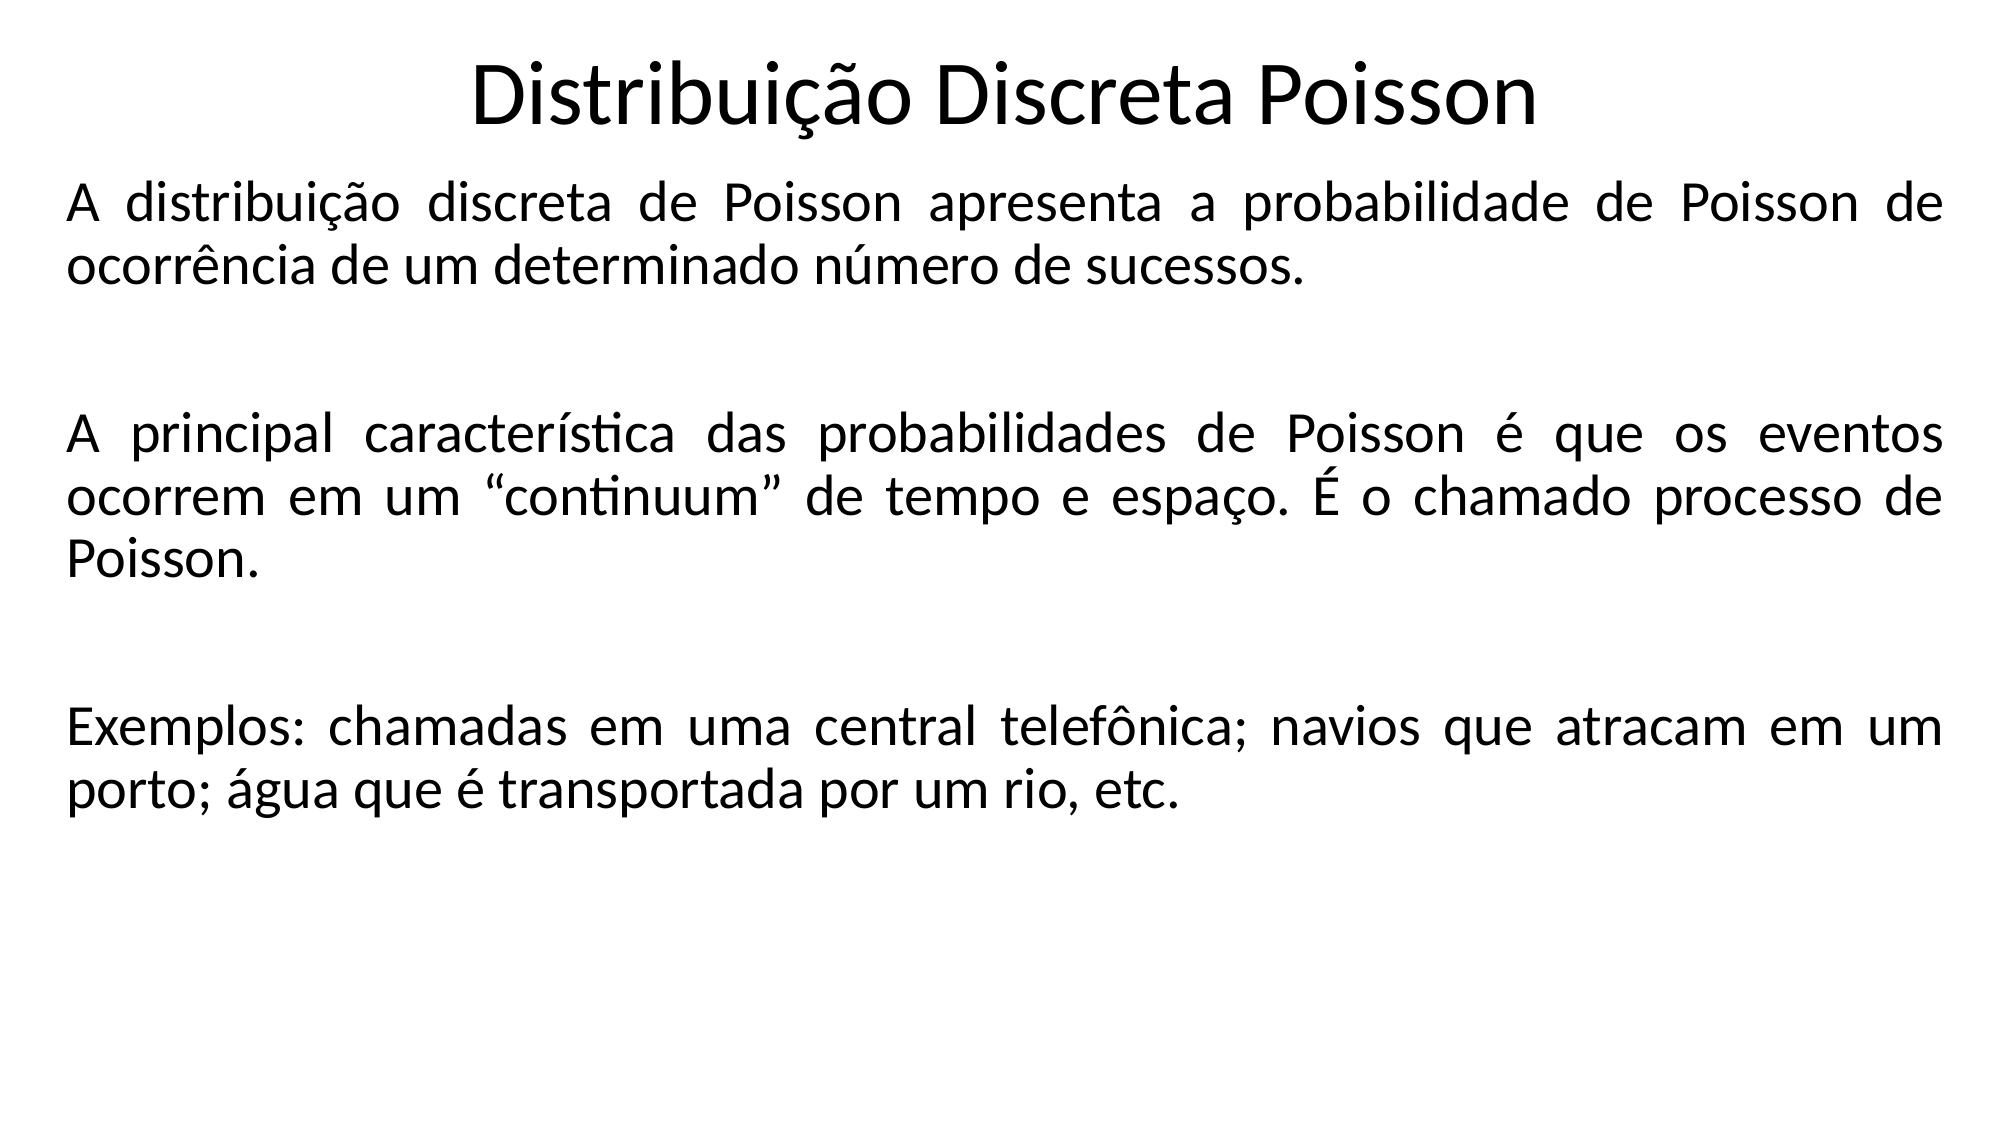

# Distribuição Discreta Poisson
A distribuição discreta de Poisson apresenta a probabilidade de Poisson de ocorrência de um determinado número de sucessos.

A principal característica das probabilidades de Poisson é que os eventos ocorrem em um “continuum” de tempo e espaço. É o chamado processo de Poisson.

Exemplos: chamadas em uma central telefônica; navios que atracam em um porto; água que é transportada por um rio, etc.